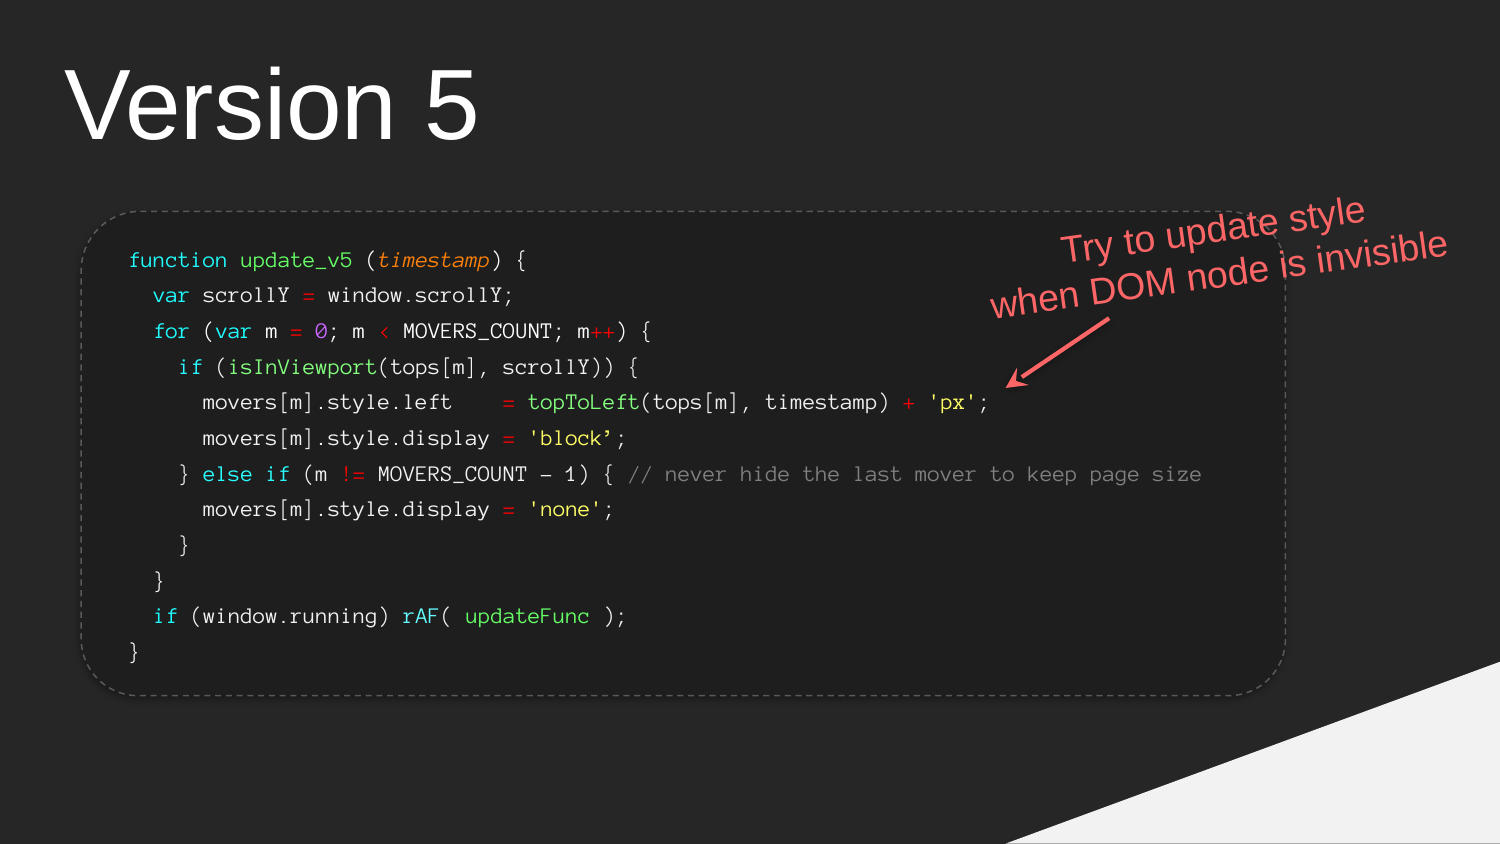

Version 5
Try to update style
when DOM node is invisible
function update_v5 (timestamp) {
  var scrollY = window.scrollY;
  for (var m = 0; m < MOVERS_COUNT; m++) {
    if (isInViewport(tops[m], scrollY)) {
      movers[m].style.left    = topToLeft(tops[m], timestamp) + 'px';
      movers[m].style.display = 'block’;
    } else if (m != MOVERS_COUNT - 1) { // never hide the last mover to keep page size
      movers[m].style.display = 'none';
    }
  }
  if (window.running) rAF( updateFunc );
}